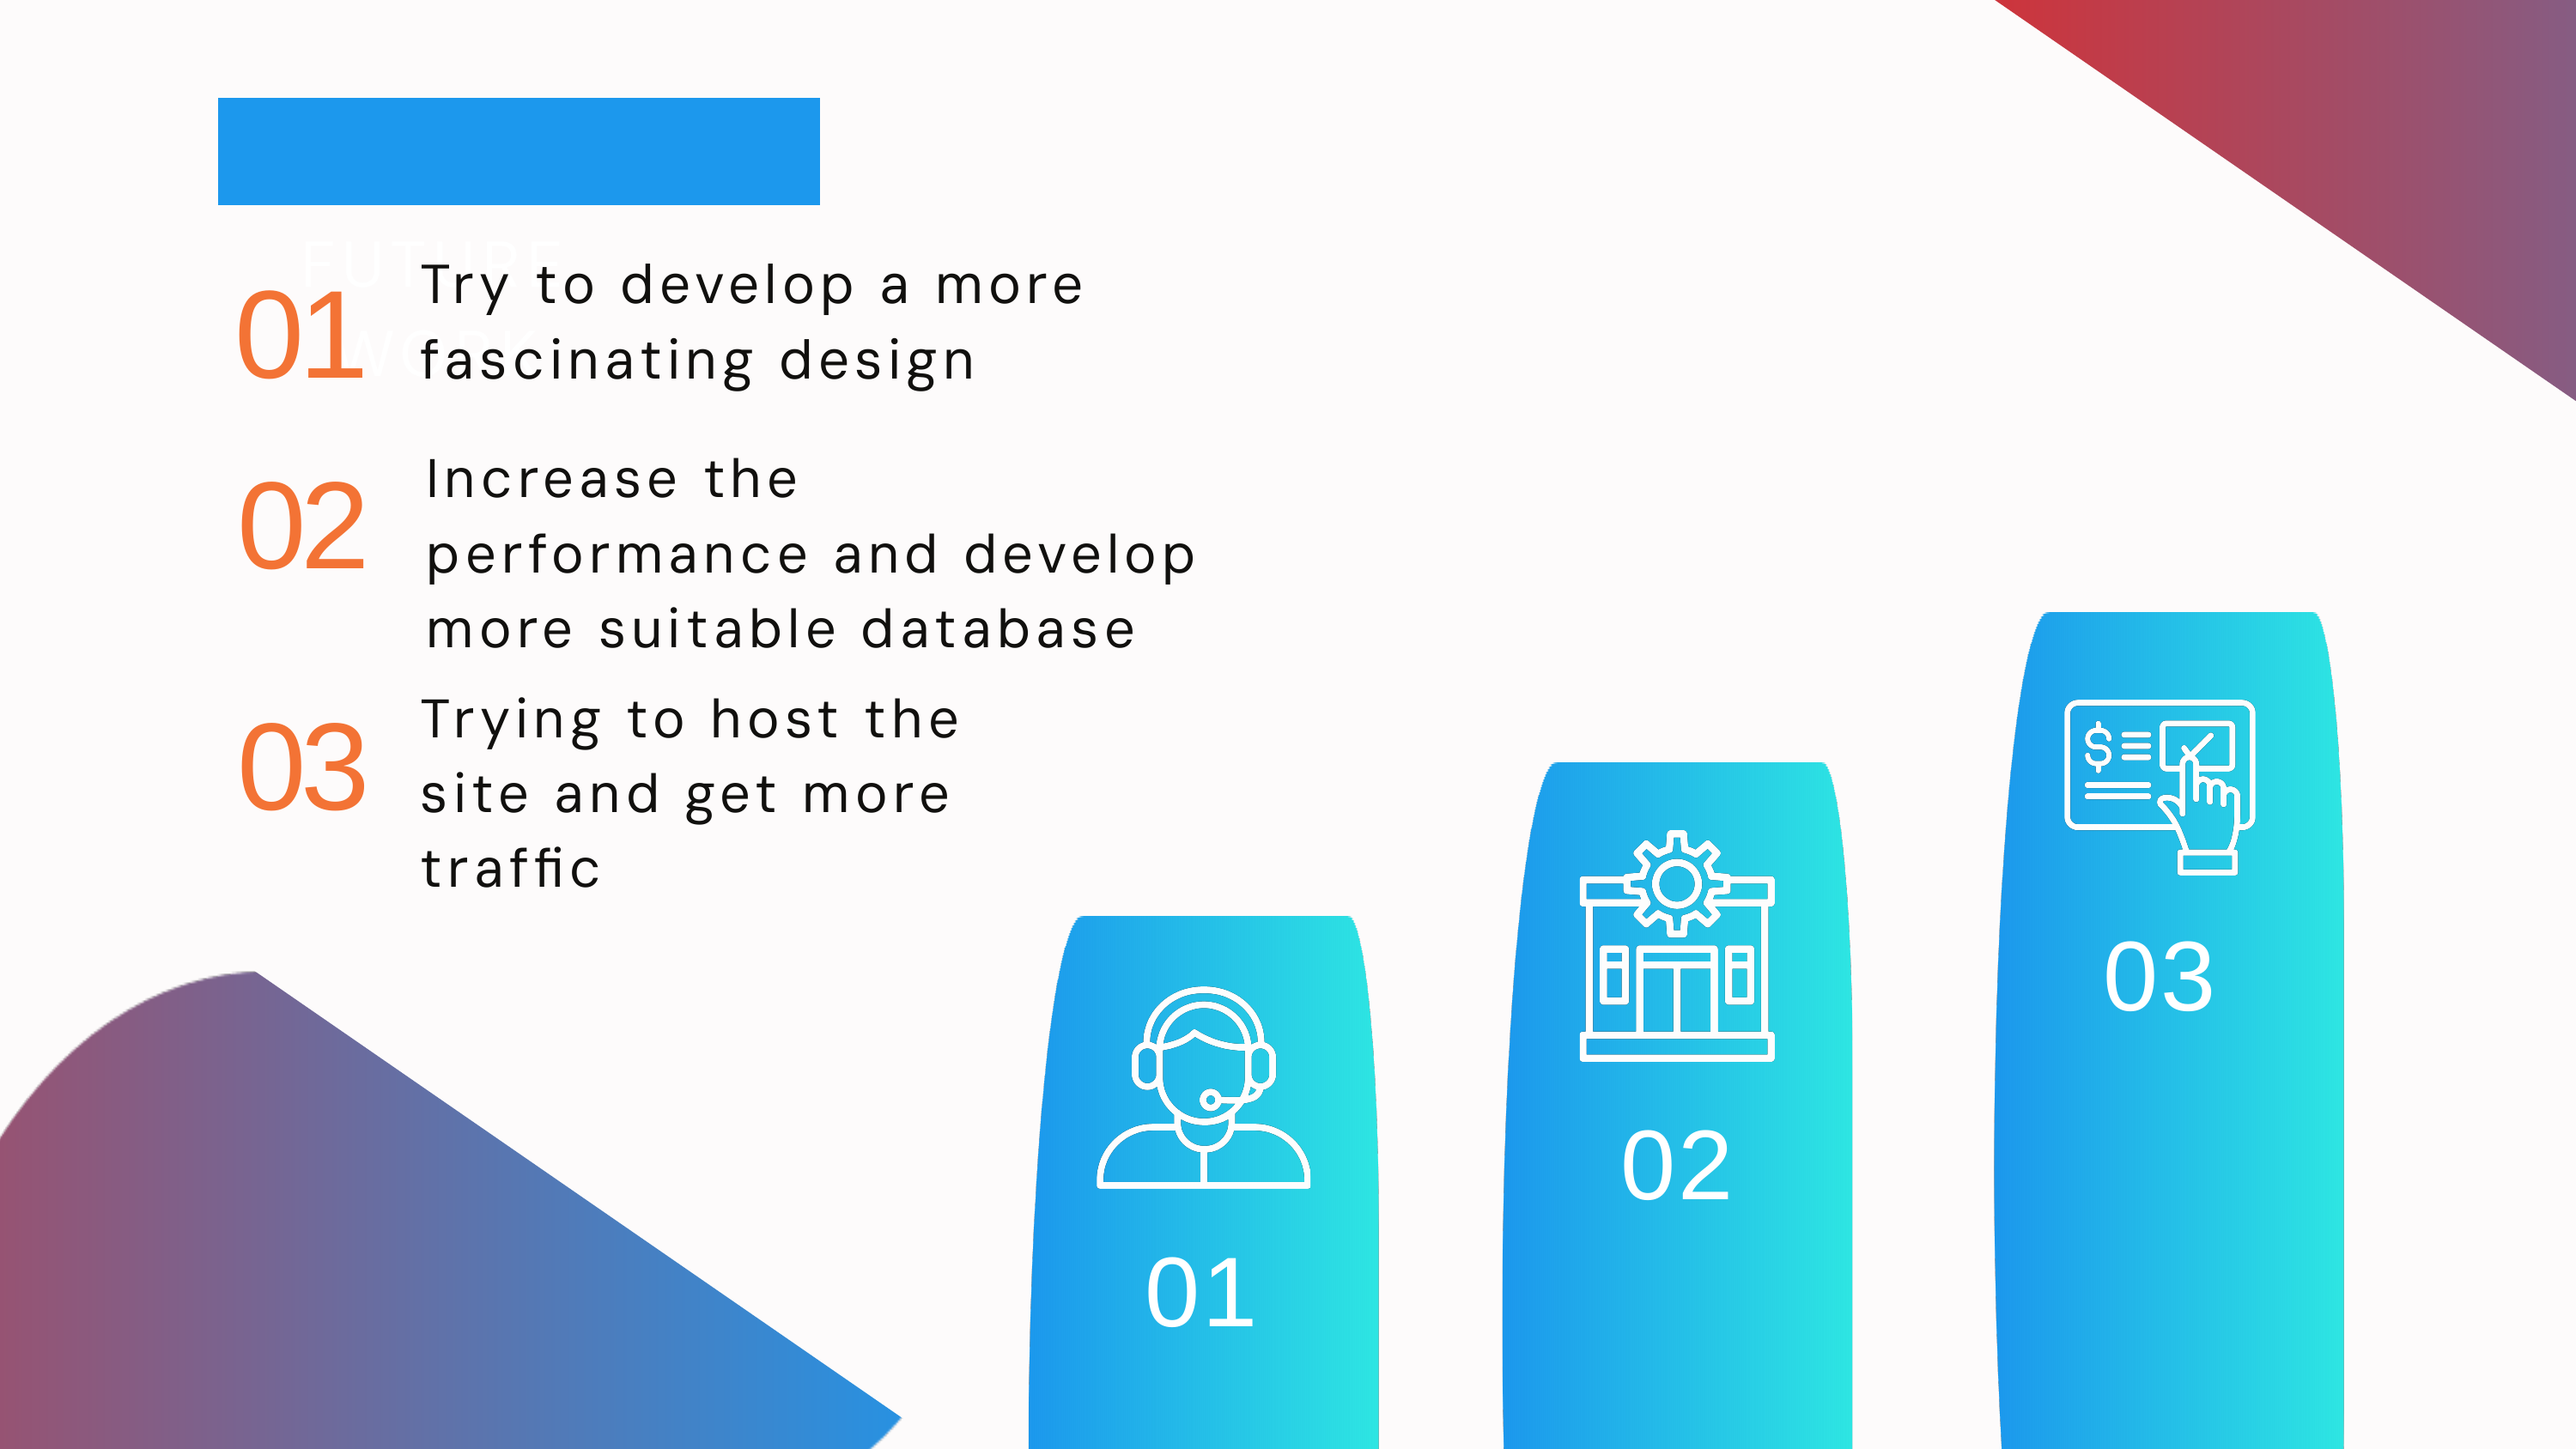

FUTURE WORK
01
Try to develop a more fascinating design
02
Increase the performance and develop more suitable database
03
Trying to host the site and get more traffic

03

02

01